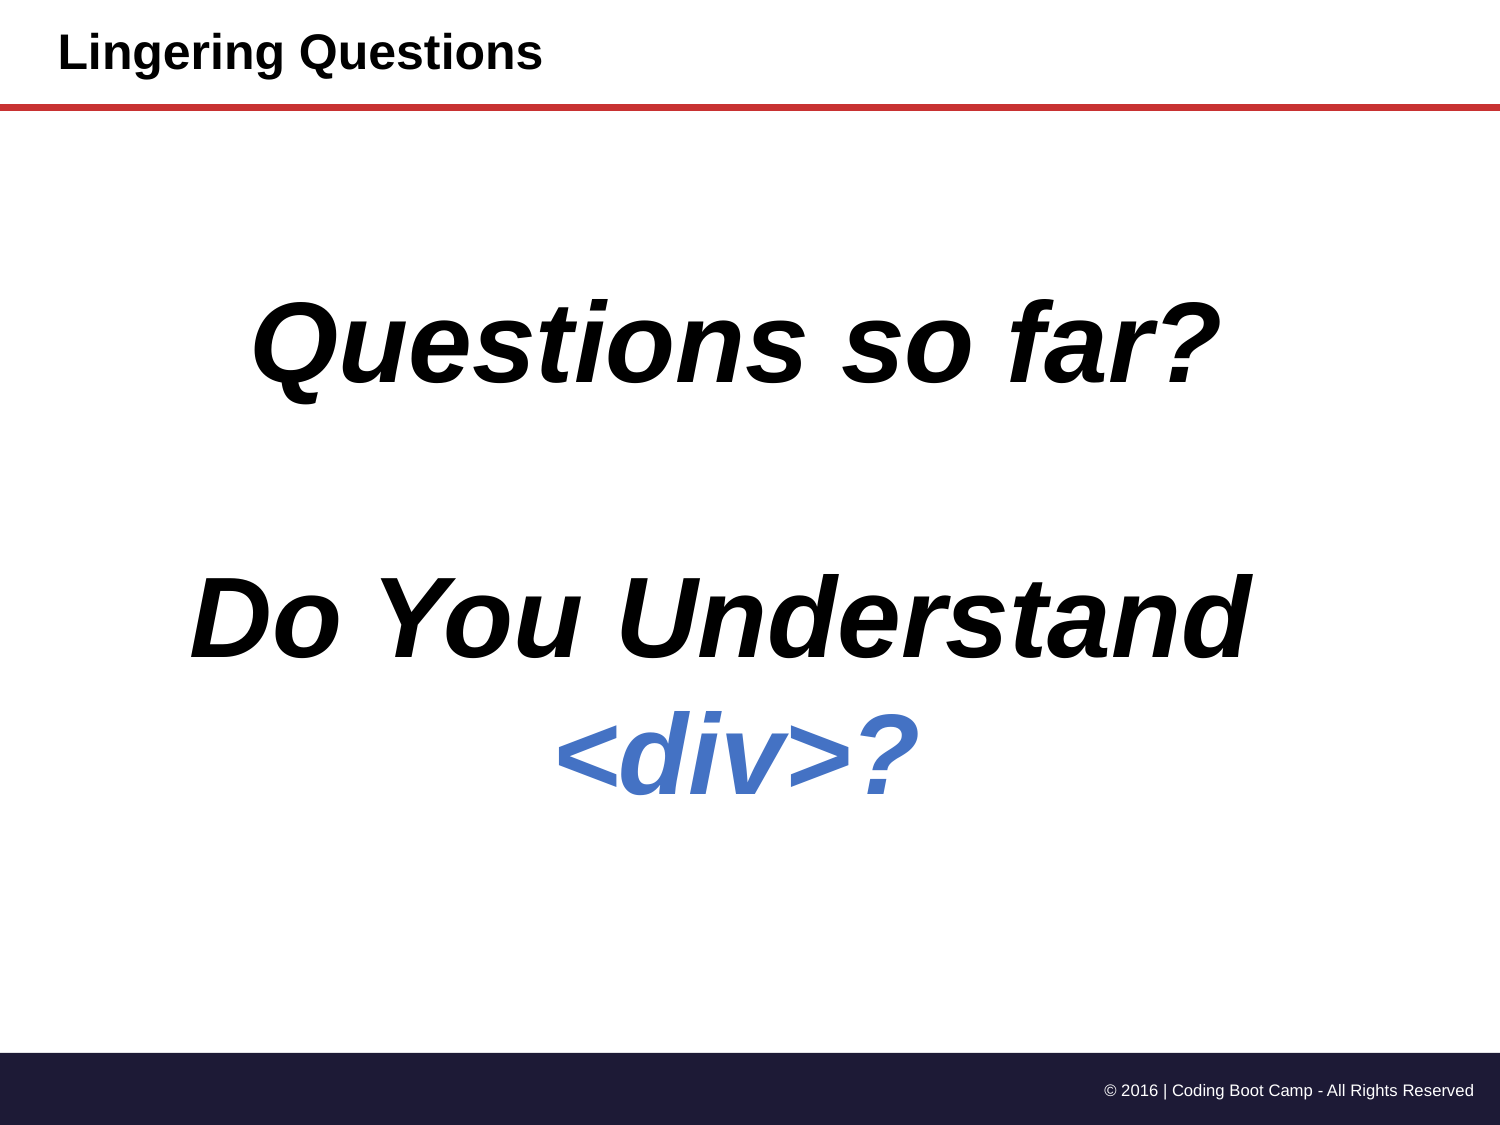

# Lingering Questions
Questions so far?

Do You Understand
<div>?